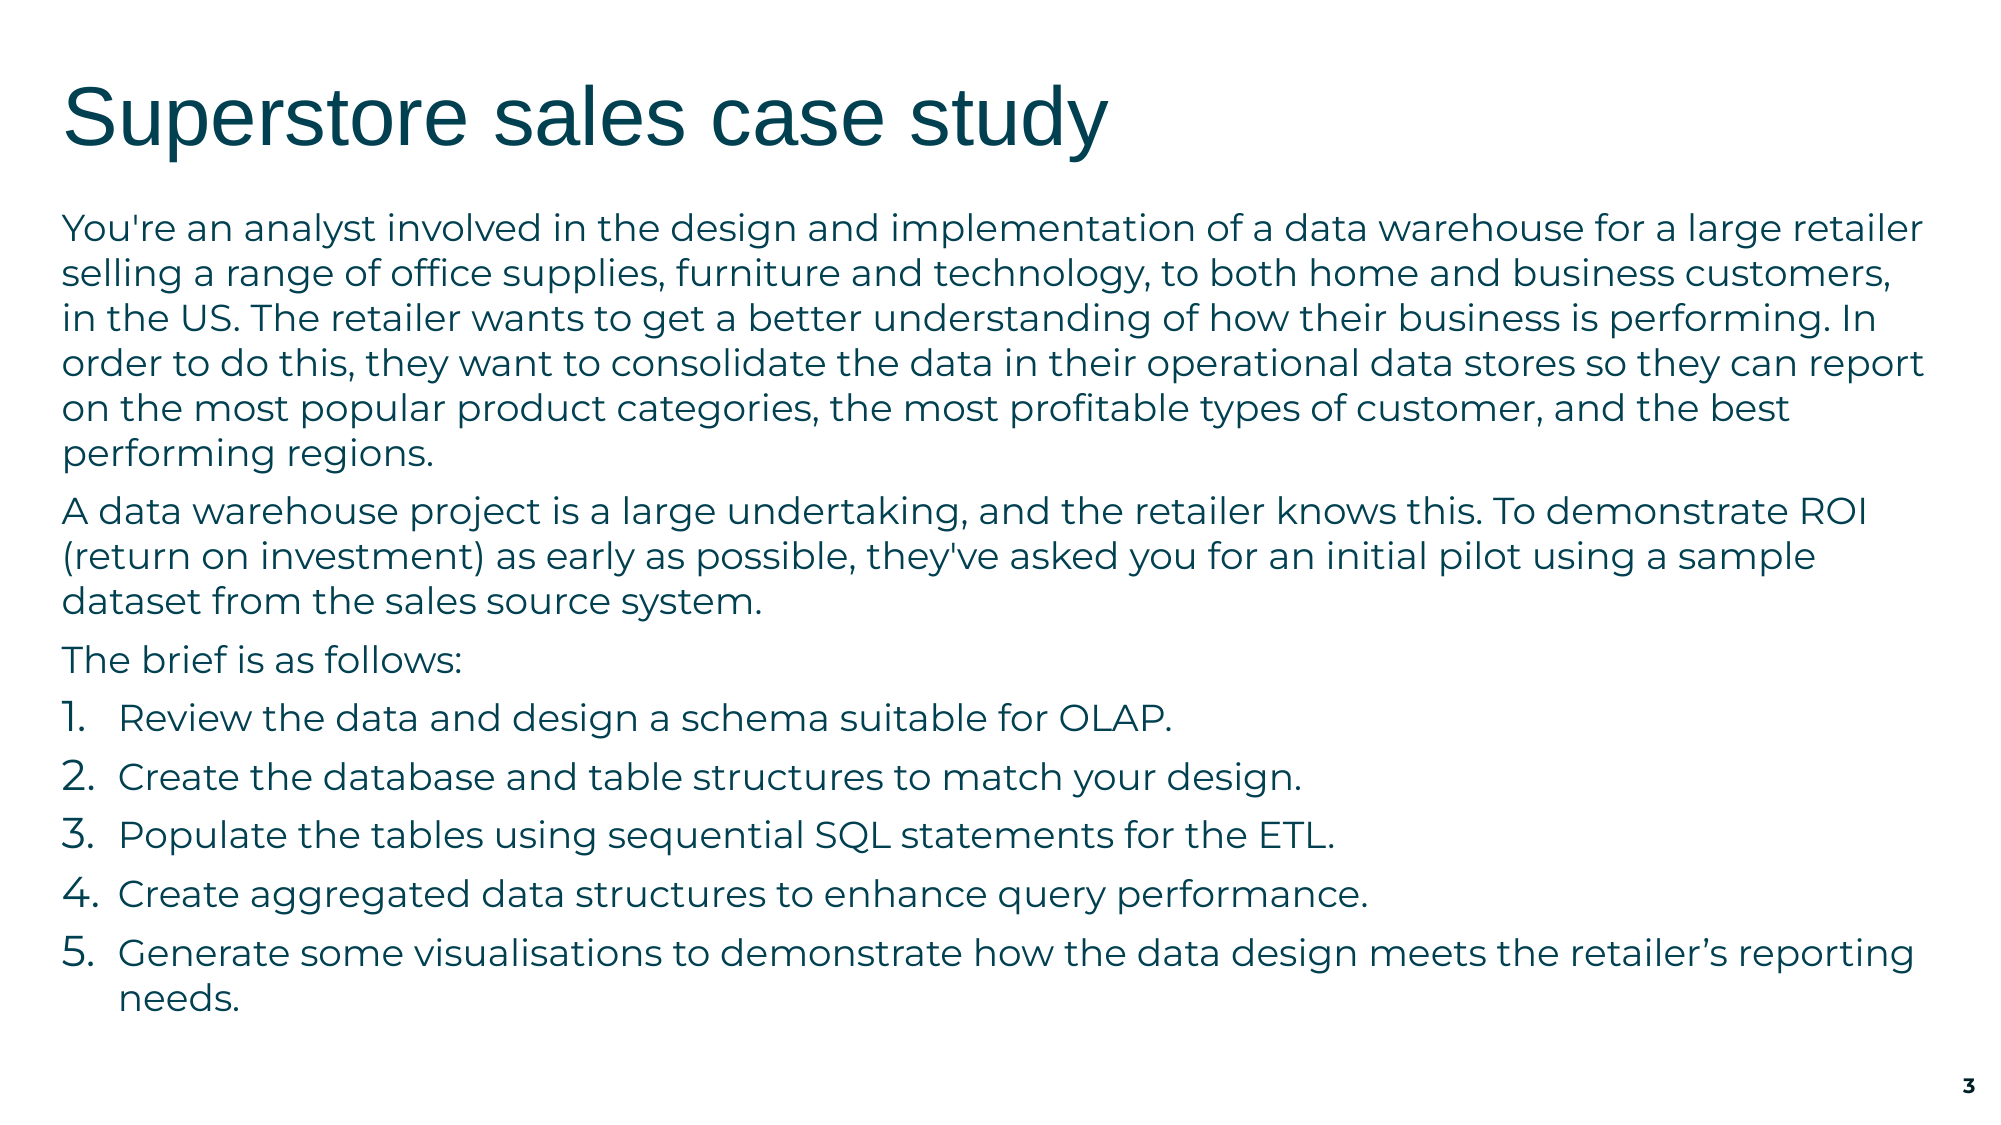

Superstore sales case study

You're an analyst involved in the design and implementation of a data warehouse for a large retailer selling a range of office supplies, furniture and technology, to both home and business customers, in the US. The retailer wants to get a better understanding of how their business is performing. In order to do this, they want to consolidate the data in their operational data stores so they can report on the most popular product categories, the most profitable types of customer, and the best performing regions.
A data warehouse project is a large undertaking, and the retailer knows this. To demonstrate ROI (return on investment) as early as possible, they've asked you for an initial pilot using a sample dataset from the sales source system.
The brief is as follows:
Review the data and design a schema suitable for OLAP.
Create the database and table structures to match your design.
Populate the tables using sequential SQL statements for the ETL.
Create aggregated data structures to enhance query performance.
Generate some visualisations to demonstrate how the data design meets the retailer’s reporting needs.

3